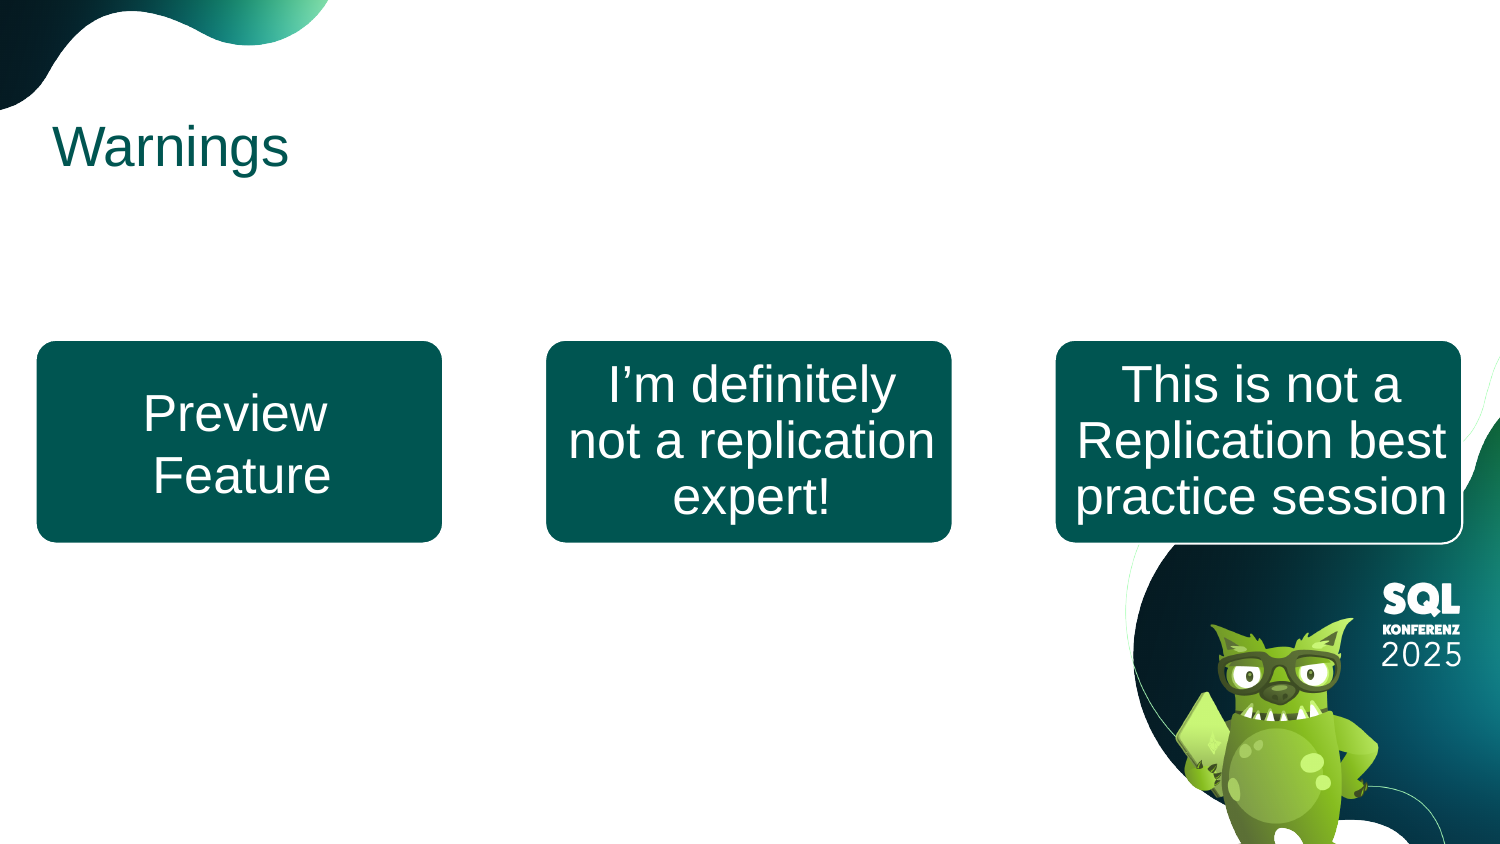

# Warnings
Preview
Feature
I’m definitely not a replication expert!
This is not a Replication best practice session